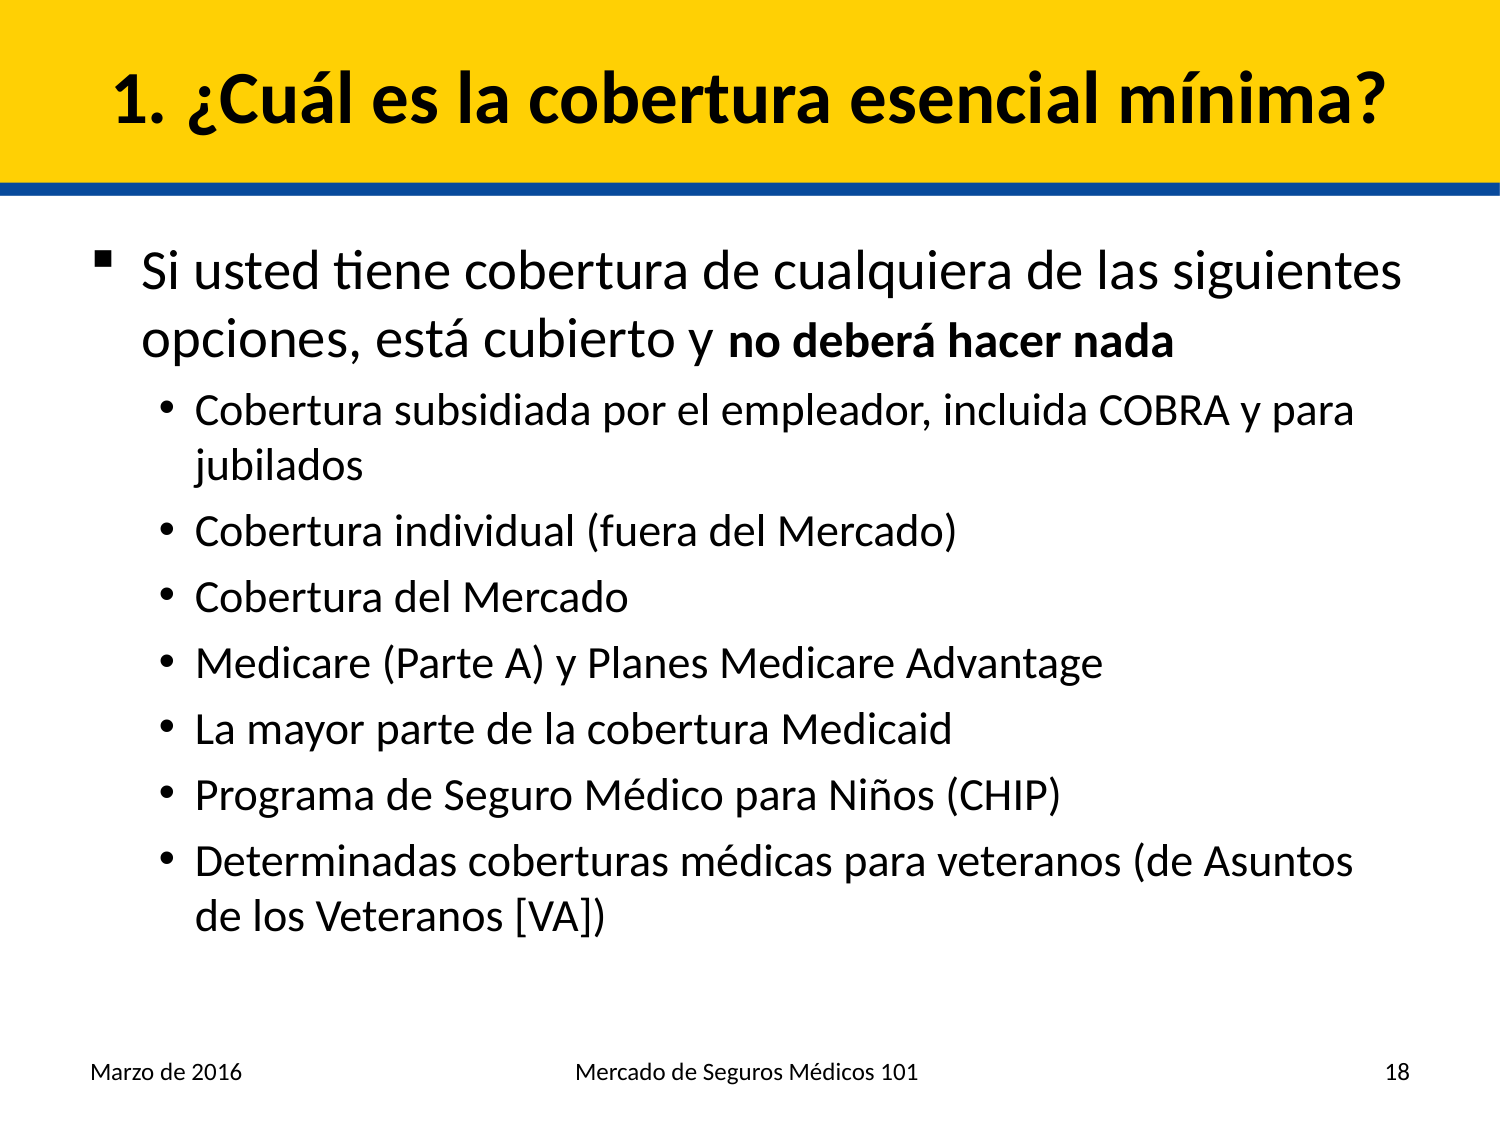

# 1. ¿Cuál es la cobertura esencial mínima?
Si usted tiene cobertura de cualquiera de las siguientes opciones, está cubierto y no deberá hacer nada
Cobertura subsidiada por el empleador, incluida COBRA y para jubilados
Cobertura individual (fuera del Mercado)
Cobertura del Mercado
Medicare (Parte A) y Planes Medicare Advantage
La mayor parte de la cobertura Medicaid
Programa de Seguro Médico para Niños (CHIP)
Determinadas coberturas médicas para veteranos (de Asuntos de los Veteranos [VA])
Marzo de 2016
Mercado de Seguros Médicos 101
18